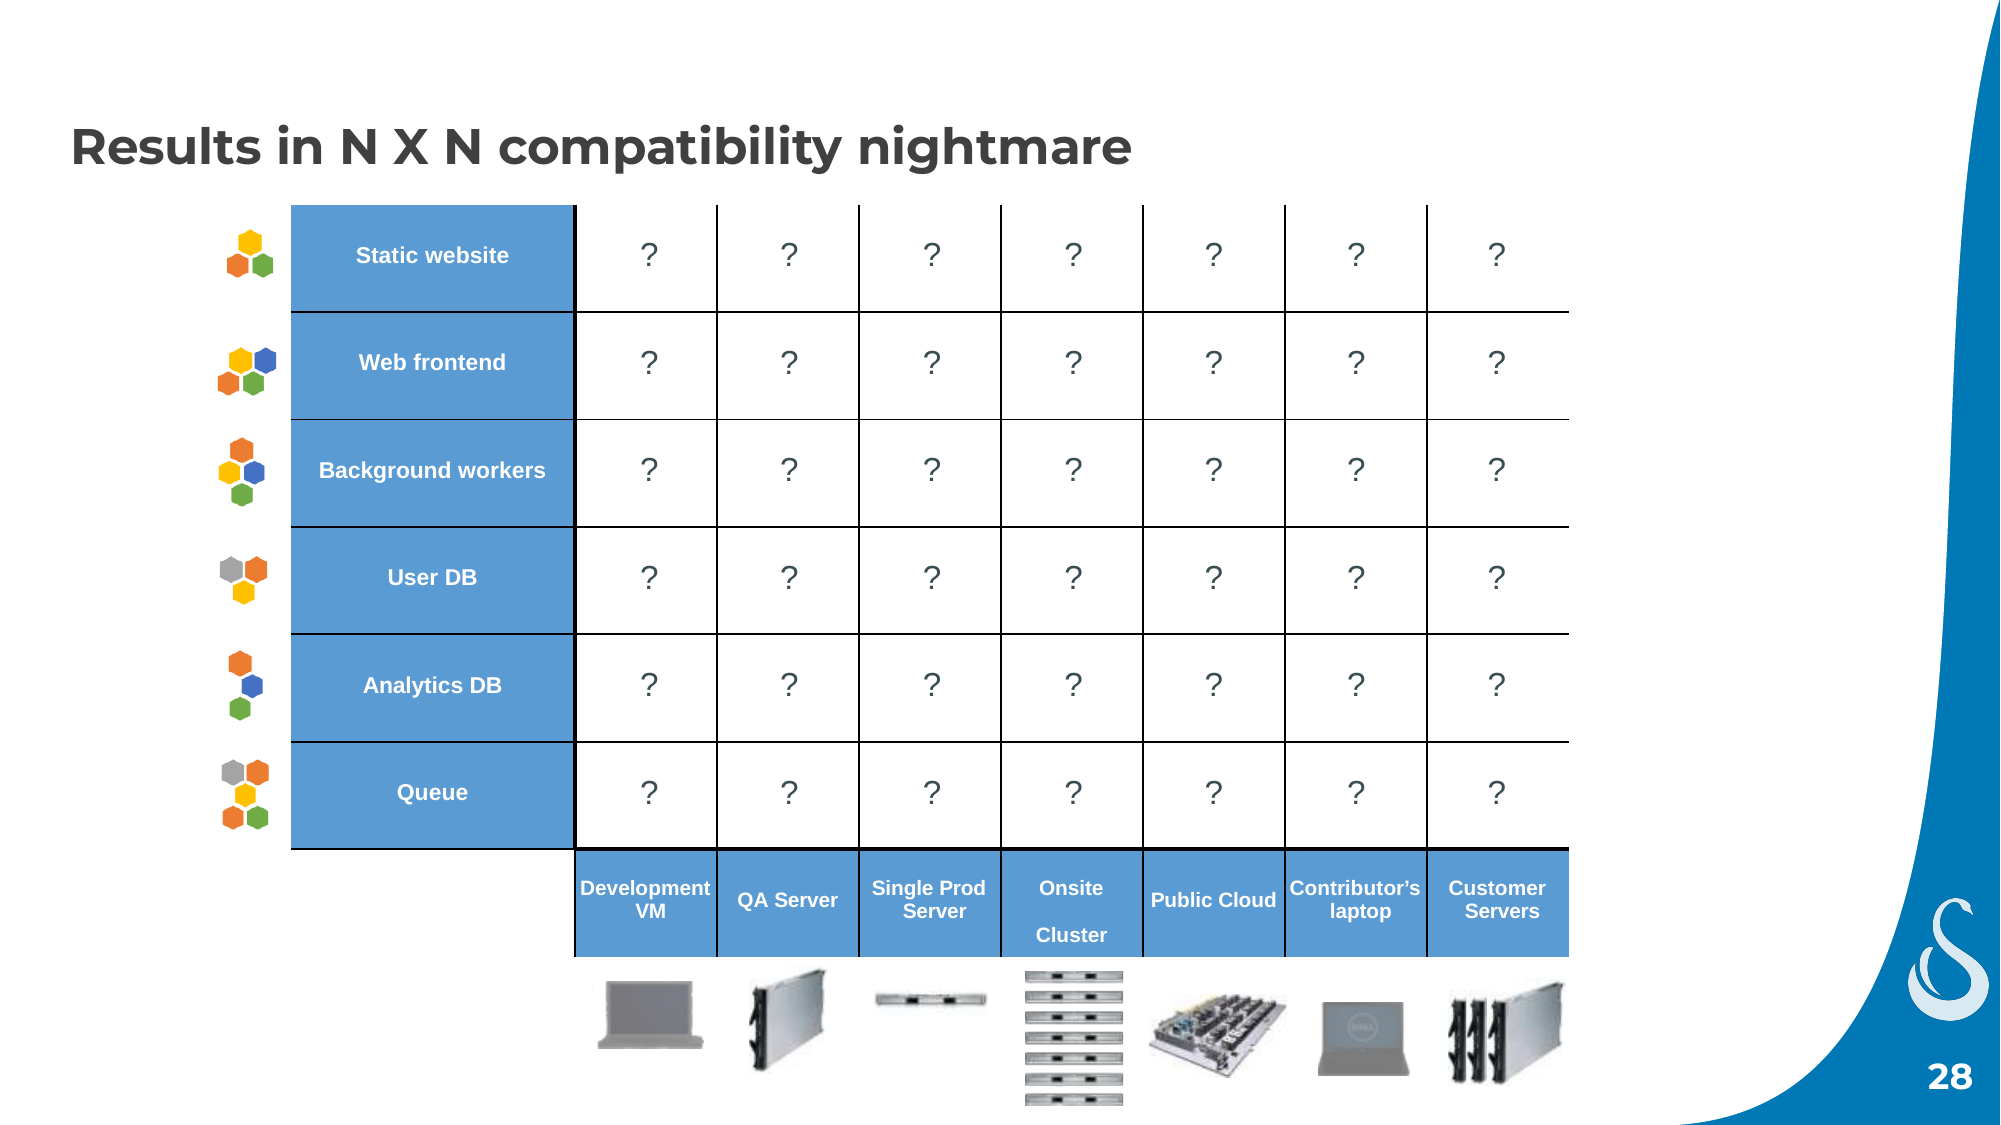

# Results in N X N compatibility nightmare
| Static website | ? | ? | ? | ? | ? | ? | ? |
| --- | --- | --- | --- | --- | --- | --- | --- |
| Web frontend | ? | ? | ? | ? | ? | ? | ? |
| Background workers | ? | ? | ? | ? | ? | ? | ? |
| User DB | ? | ? | ? | ? | ? | ? | ? |
| Analytics DB | ? | ? | ? | ? | ? | ? | ? |
| Queue | ? | ? | ? | ? | ? | ? | ? |
|  | Development VM | QA Server | Single Prod Server | Onsite Cluster | Public Cloud | Contributor’s laptop | Customer Servers |

28